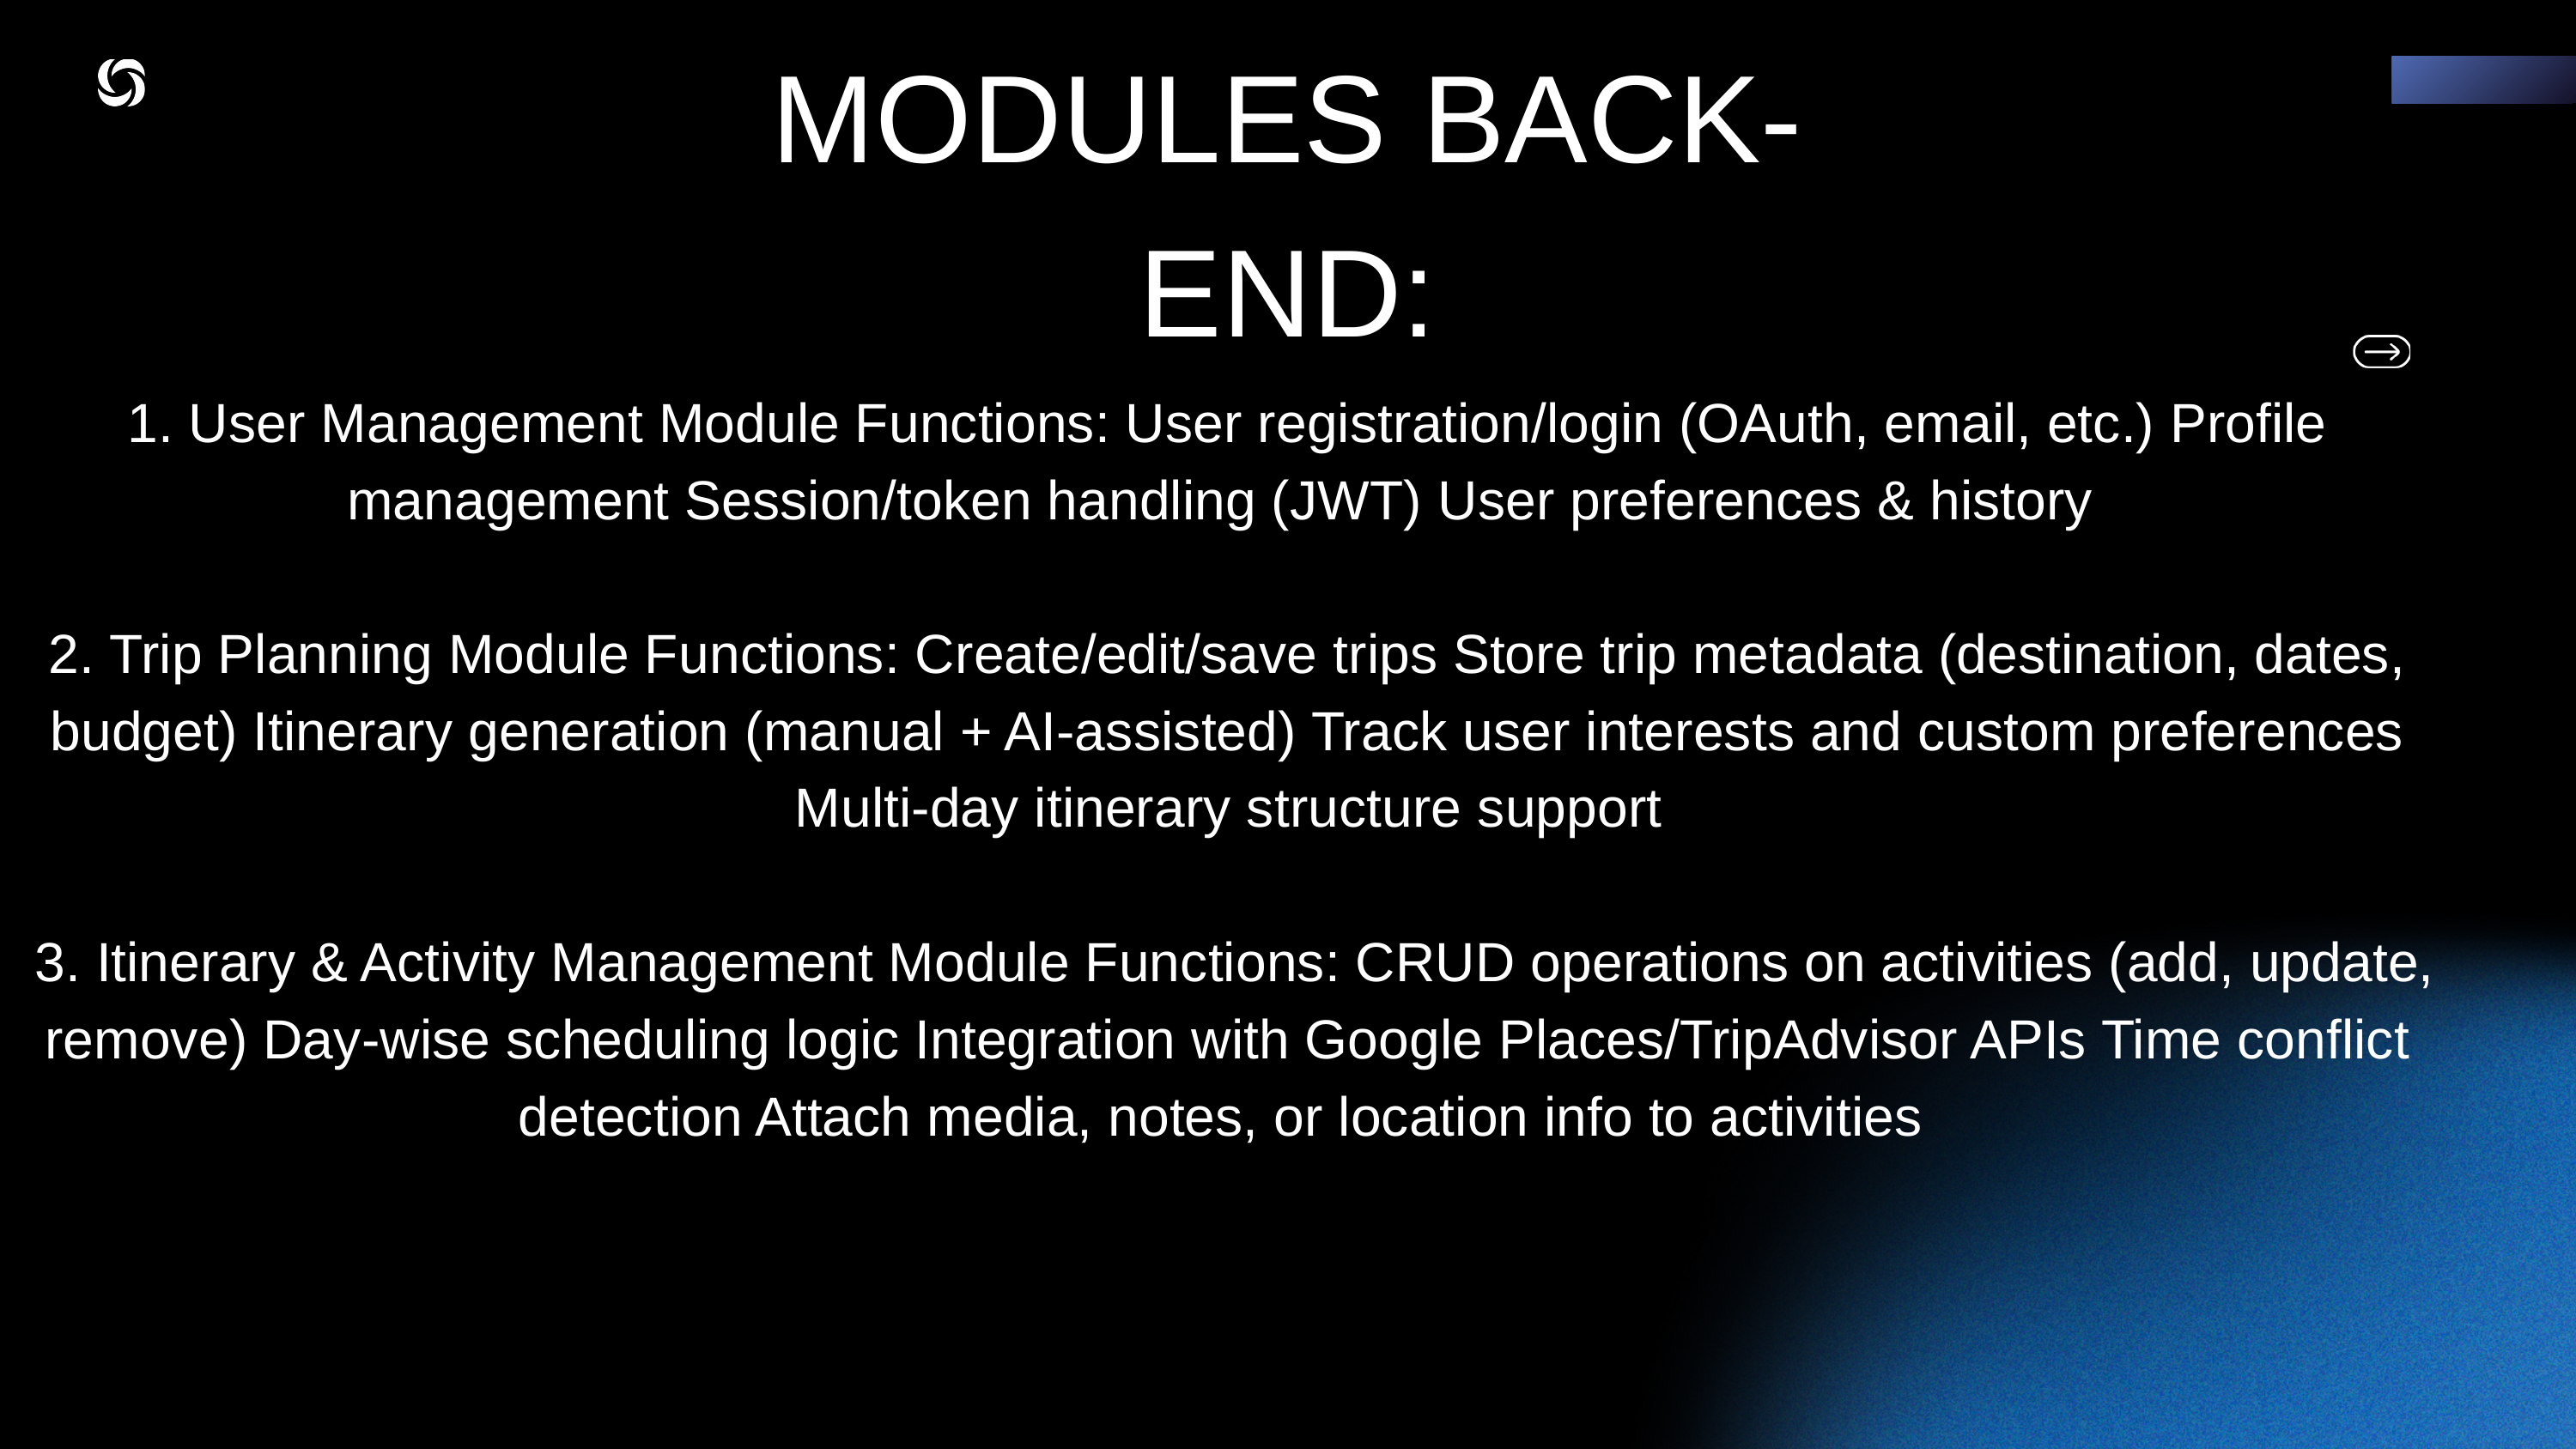

MODULES BACK-END:

1. User Management Module Functions: User registration/login (OAuth, email, etc.) Profile management Session/token handling (JWT) User preferences & history

2. Trip Planning Module Functions: Create/edit/save trips Store trip metadata (destination, dates, budget) Itinerary generation (manual + AI-assisted) Track user interests and custom preferences Multi-day itinerary structure support

 3. Itinerary & Activity Management Module Functions: CRUD operations on activities (add, update, remove) Day-wise scheduling logic Integration with Google Places/TripAdvisor APIs Time conflict detection Attach media, notes, or location info to activities